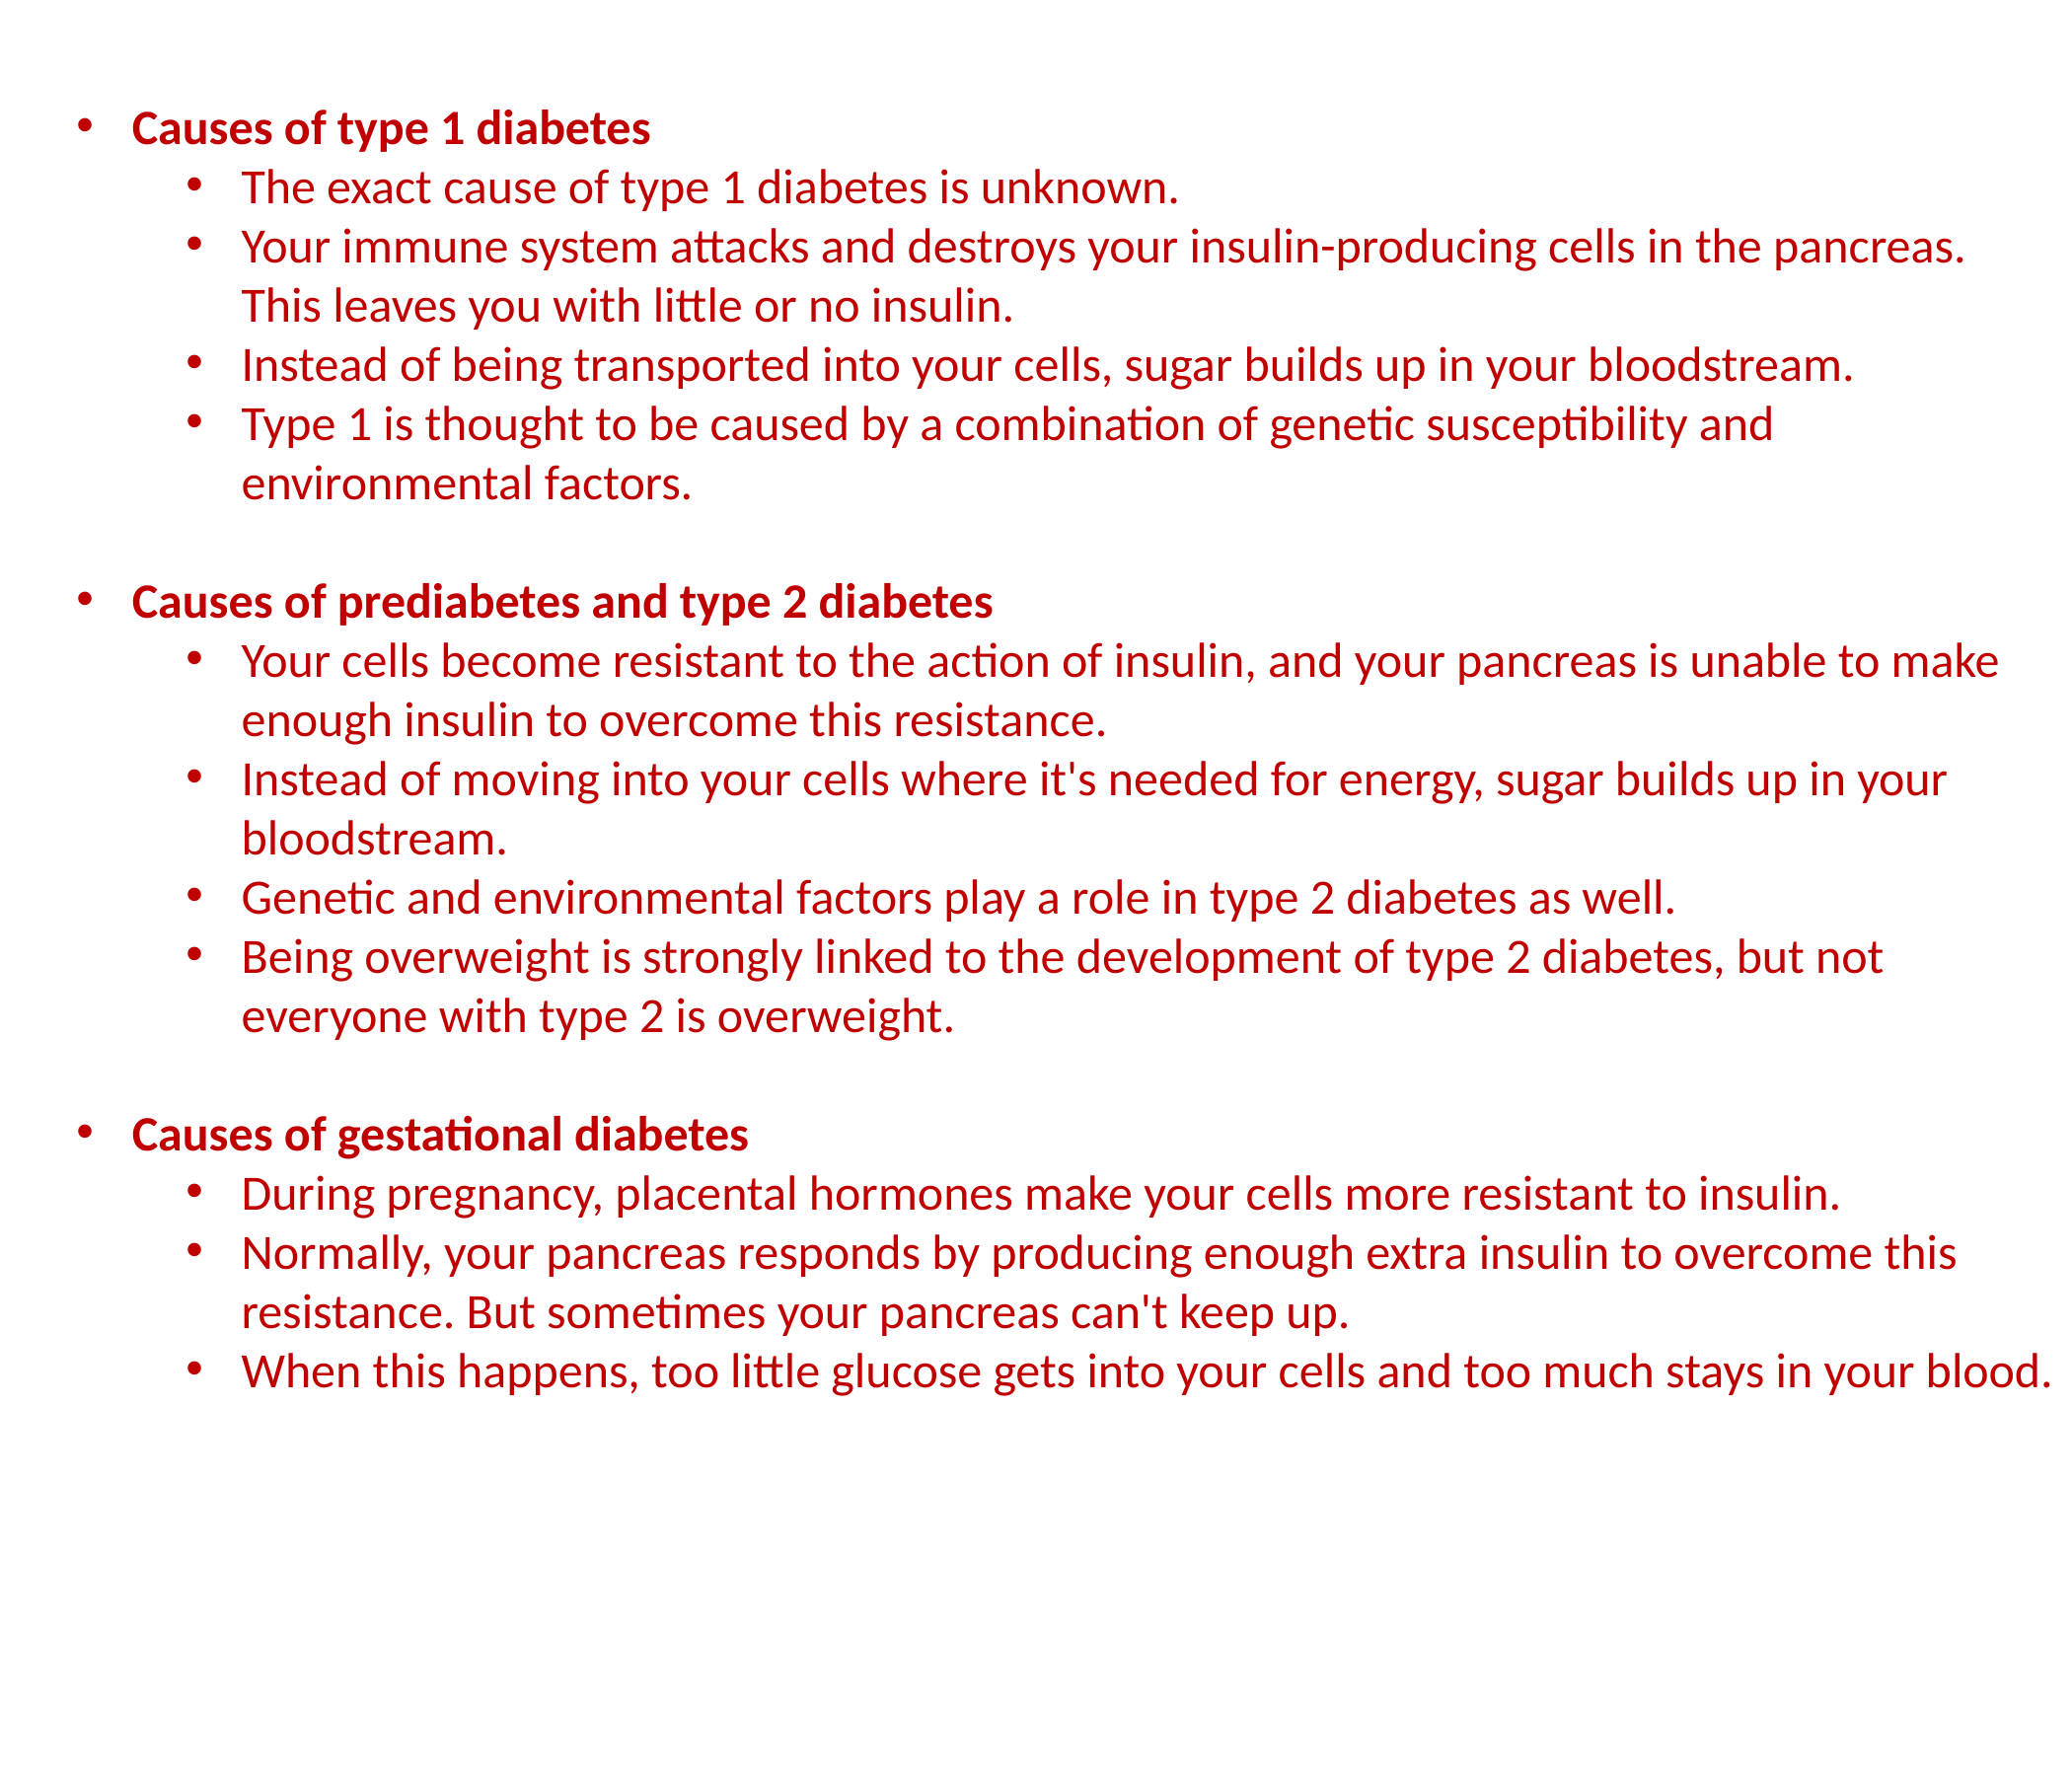

Causes of type 1 diabetes
The exact cause of type 1 diabetes is unknown.
Your immune system attacks and destroys your insulin-producing cells in the pancreas. This leaves you with little or no insulin.
Instead of being transported into your cells, sugar builds up in your bloodstream.
Type 1 is thought to be caused by a combination of genetic susceptibility and environmental factors.

Causes of prediabetes and type 2 diabetes
Your cells become resistant to the action of insulin, and your pancreas is unable to make enough insulin to overcome this resistance.
Instead of moving into your cells where it's needed for energy, sugar builds up in your bloodstream.
Genetic and environmental factors play a role in type 2 diabetes as well.
Being overweight is strongly linked to the development of type 2 diabetes, but not everyone with type 2 is overweight.

Causes of gestational diabetes
During pregnancy, placental hormones make your cells more resistant to insulin.
Normally, your pancreas responds by producing enough extra insulin to overcome this resistance. But sometimes your pancreas can't keep up.
When this happens, too little glucose gets into your cells and too much stays in your blood.